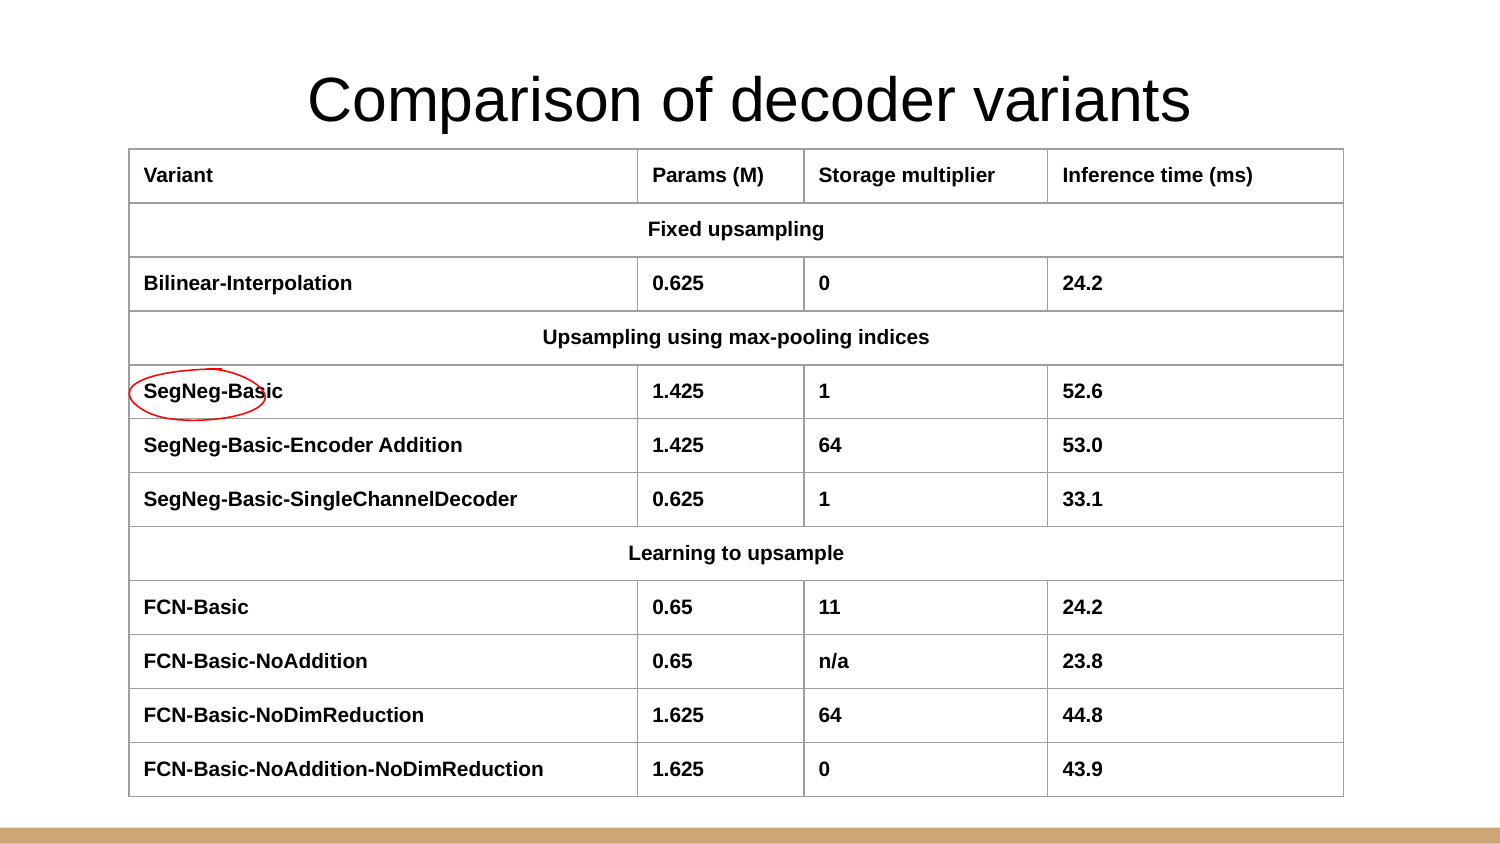

Comparison of decoder variants
| Variant | Params (M) | Storage multiplier | Inference time (ms) |
| --- | --- | --- | --- |
| Fixed upsampling |  |  |  |
| Bilinear-Interpolation | 0.625 | 0 | 24.2 |
| Upsampling using max-pooling indices |  |  |  |
| SegNeg-Basic | 1.425 | 1 | 52.6 |
| SegNeg-Basic-Encoder Addition | 1.425 | 64 | 53.0 |
| SegNeg-Basic-SingleChannelDecoder | 0.625 | 1 | 33.1 |
| Learning to upsample |  |  |  |
| FCN-Basic | 0.65 | 11 | 24.2 |
| FCN-Basic-NoAddition | 0.65 | n/a | 23.8 |
| FCN-Basic-NoDimReduction | 1.625 | 64 | 44.8 |
| FCN-Basic-NoAddition-NoDimReduction | 1.625 | 0 | 43.9 |